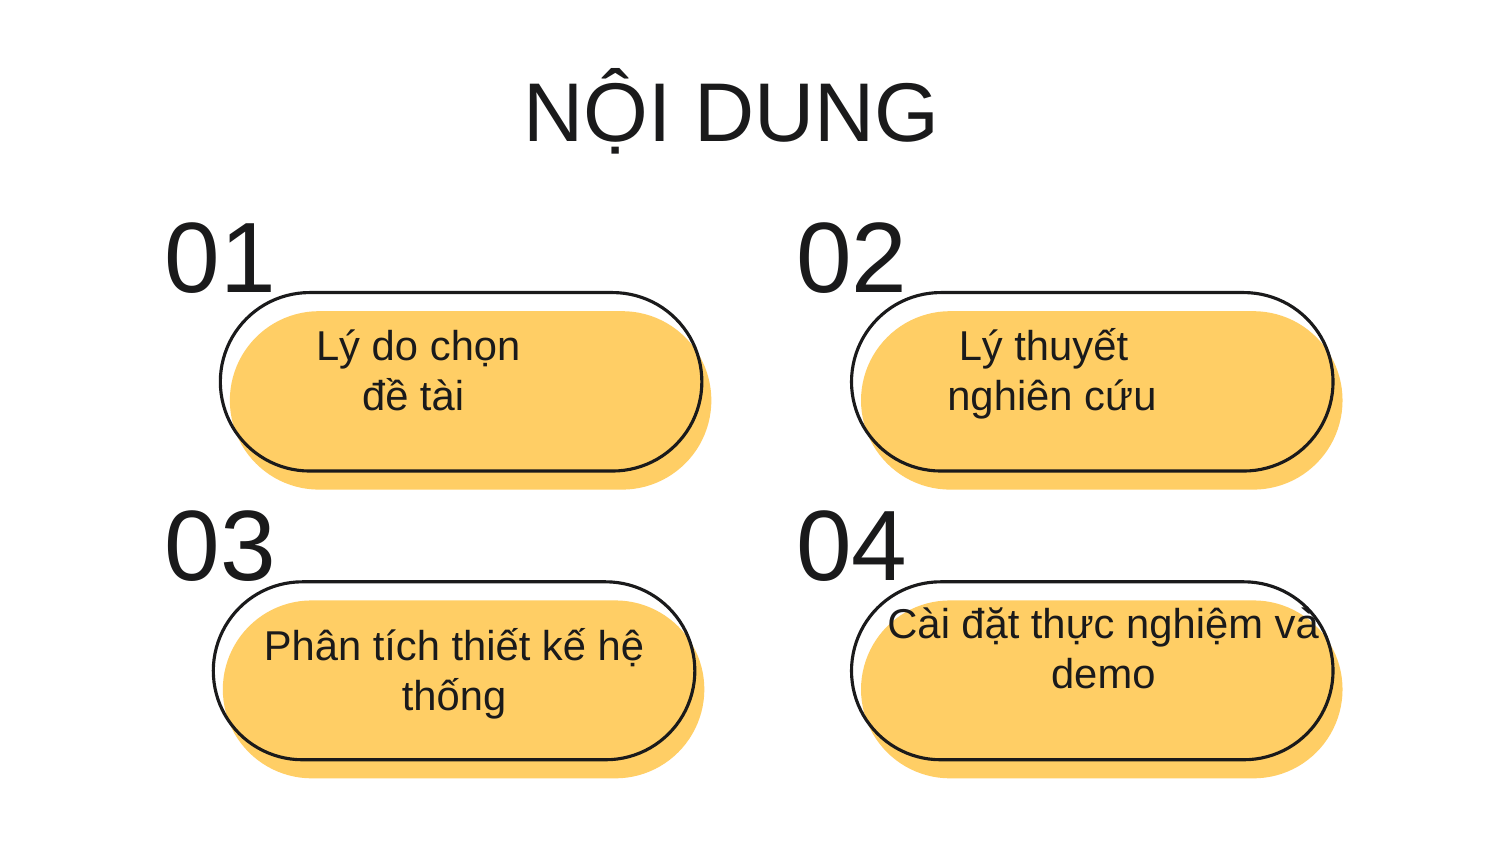

# NỘI DUNG
01
02

Lý do chọn
    đề tài
 Lý thuyết nghiên cứu
03
04

Cài đặt thực nghiệm và demo
Phân tích thiết kế hệ thống